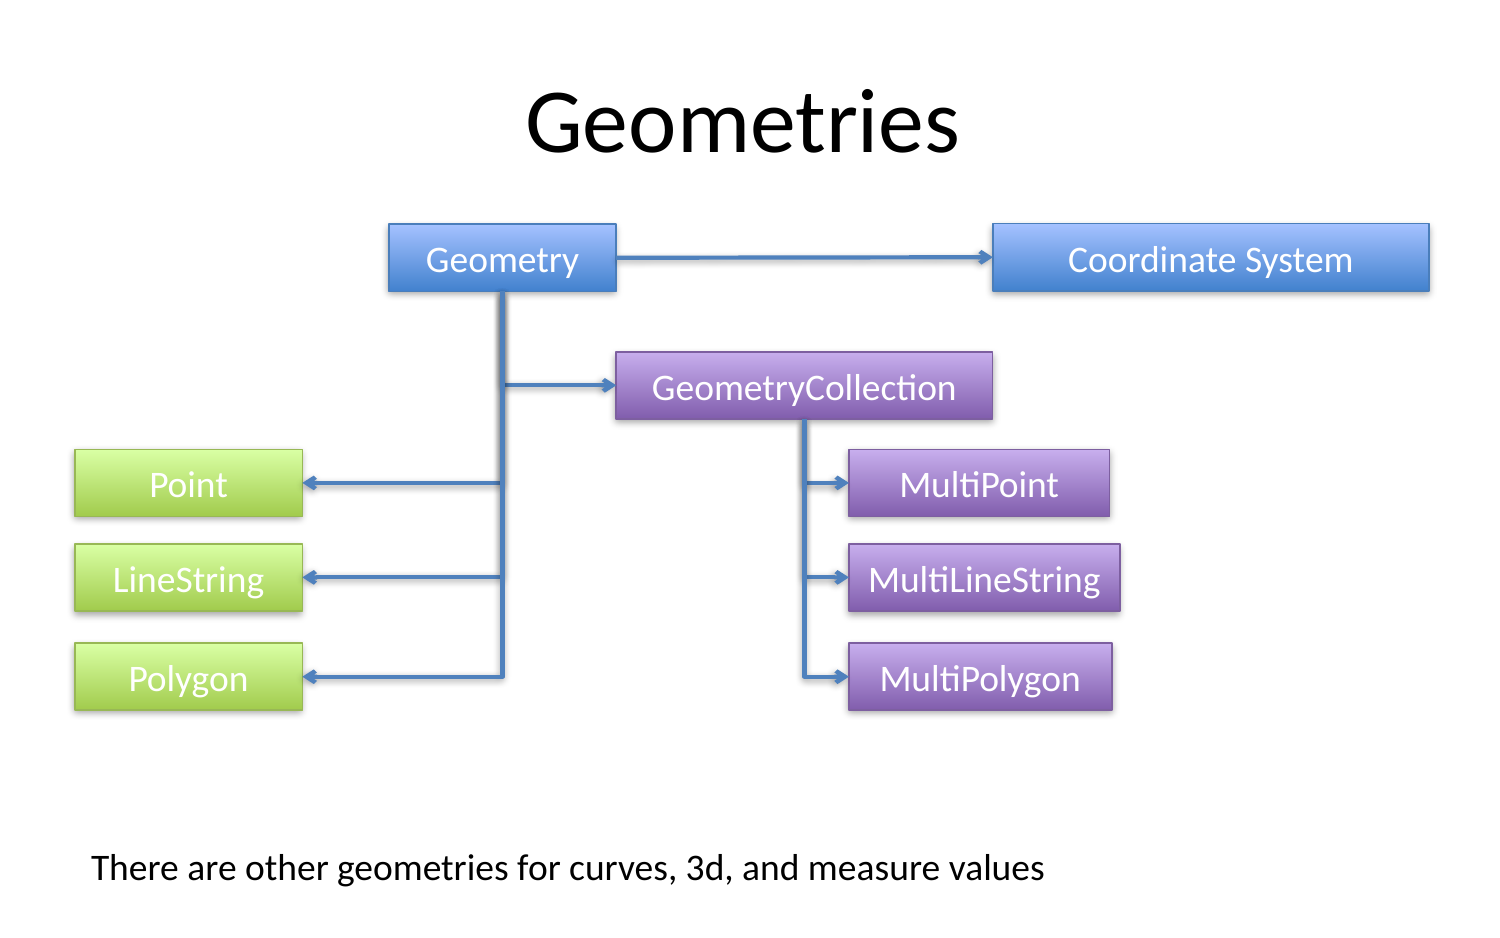

# Geometries
Coordinate System
Geometry
GeometryCollection
Point
MultiPoint
LineString
MultiLineString
Polygon
MultiPolygon
There are other geometries for curves, 3d, and measure values